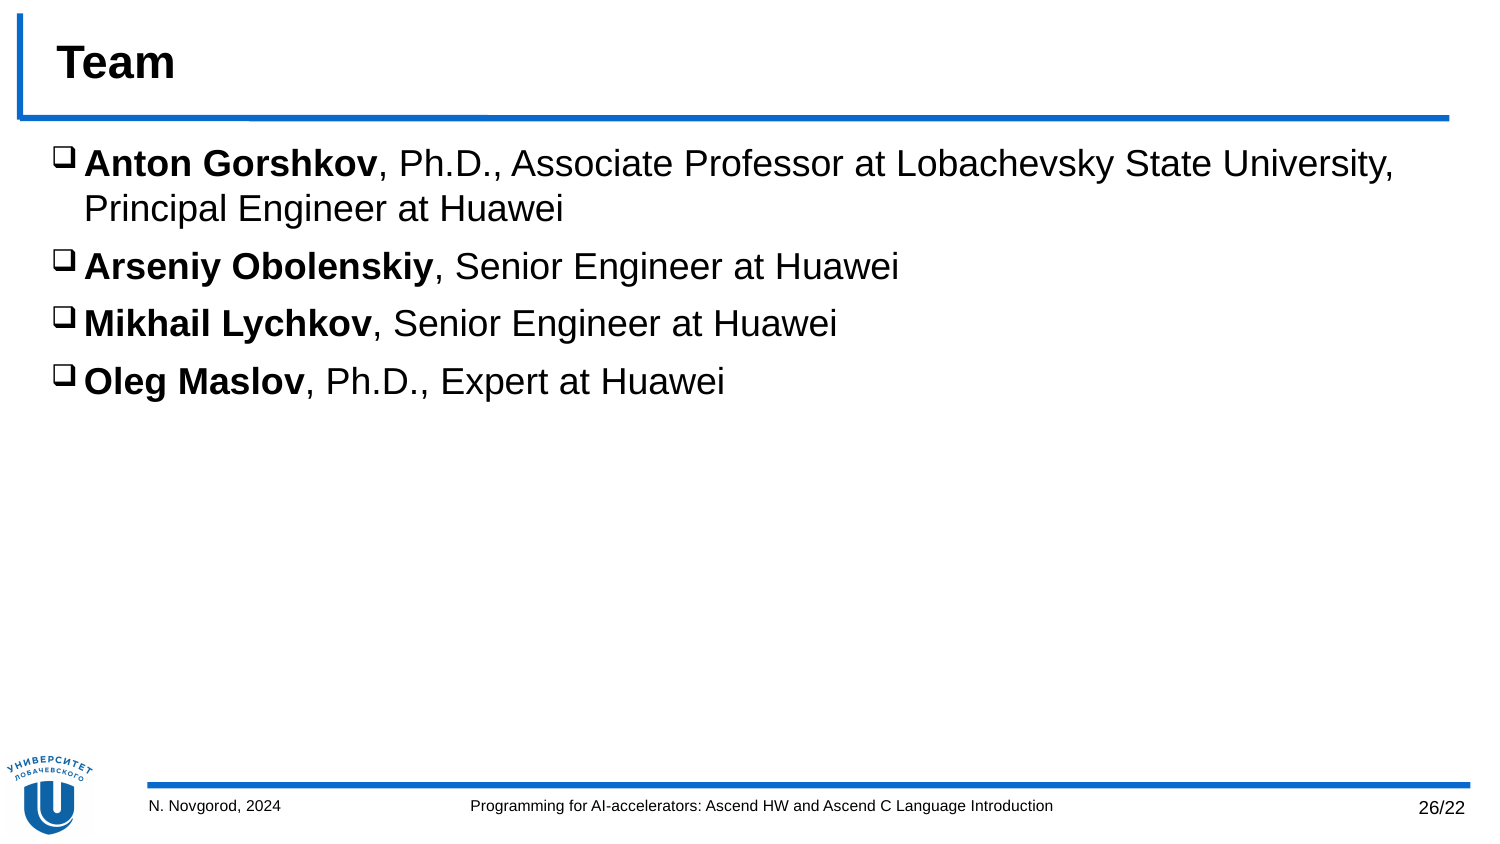

# Team
Anton Gorshkov, Ph.D., Associate Professor at Lobachevsky State University, Principal Engineer at Huawei
Arseniy Obolenskiy, Senior Engineer at Huawei
Mikhail Lychkov, Senior Engineer at Huawei
Oleg Maslov, Ph.D., Expert at Huawei
N. Novgorod, 2024
Programming for AI-accelerators: Ascend HW and Ascend C Language Introduction
26/22